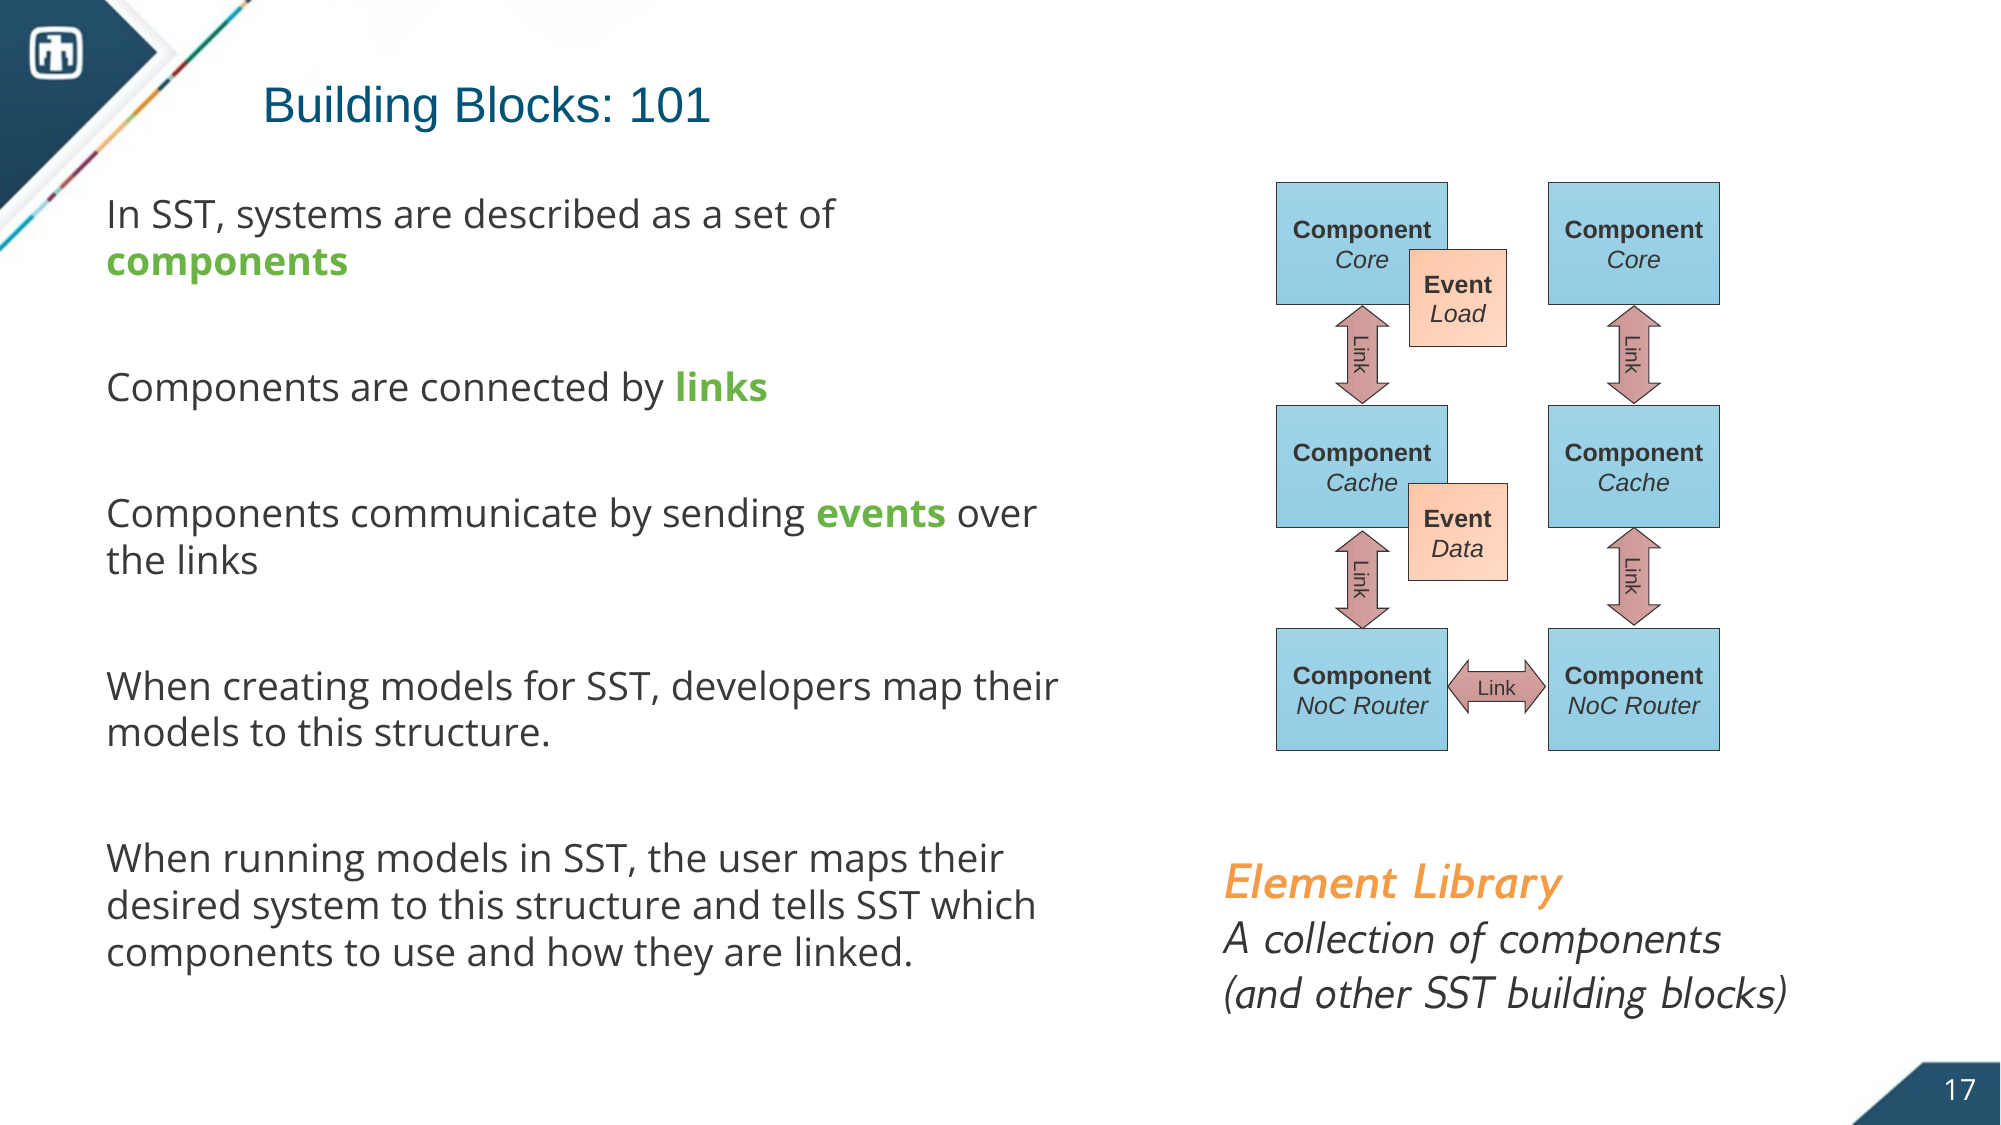

# Building Blocks: 101
In SST, systems are described as a set of components

Components are connected by links

Components communicate by sending events over the links

When creating models for SST, developers map their models to this structure.

When running models in SST, the user maps their desired system to this structure and tells SST which components to use and how they are linked.
Component
Core
Component
Core
Component
Cache
Component
Cache
Component
NoC Router
Component
NoC Router
Event
Load
Link
Link
Link
Link
Link
Event
Data
Element Library
A collection of components (and other SST building blocks)
17